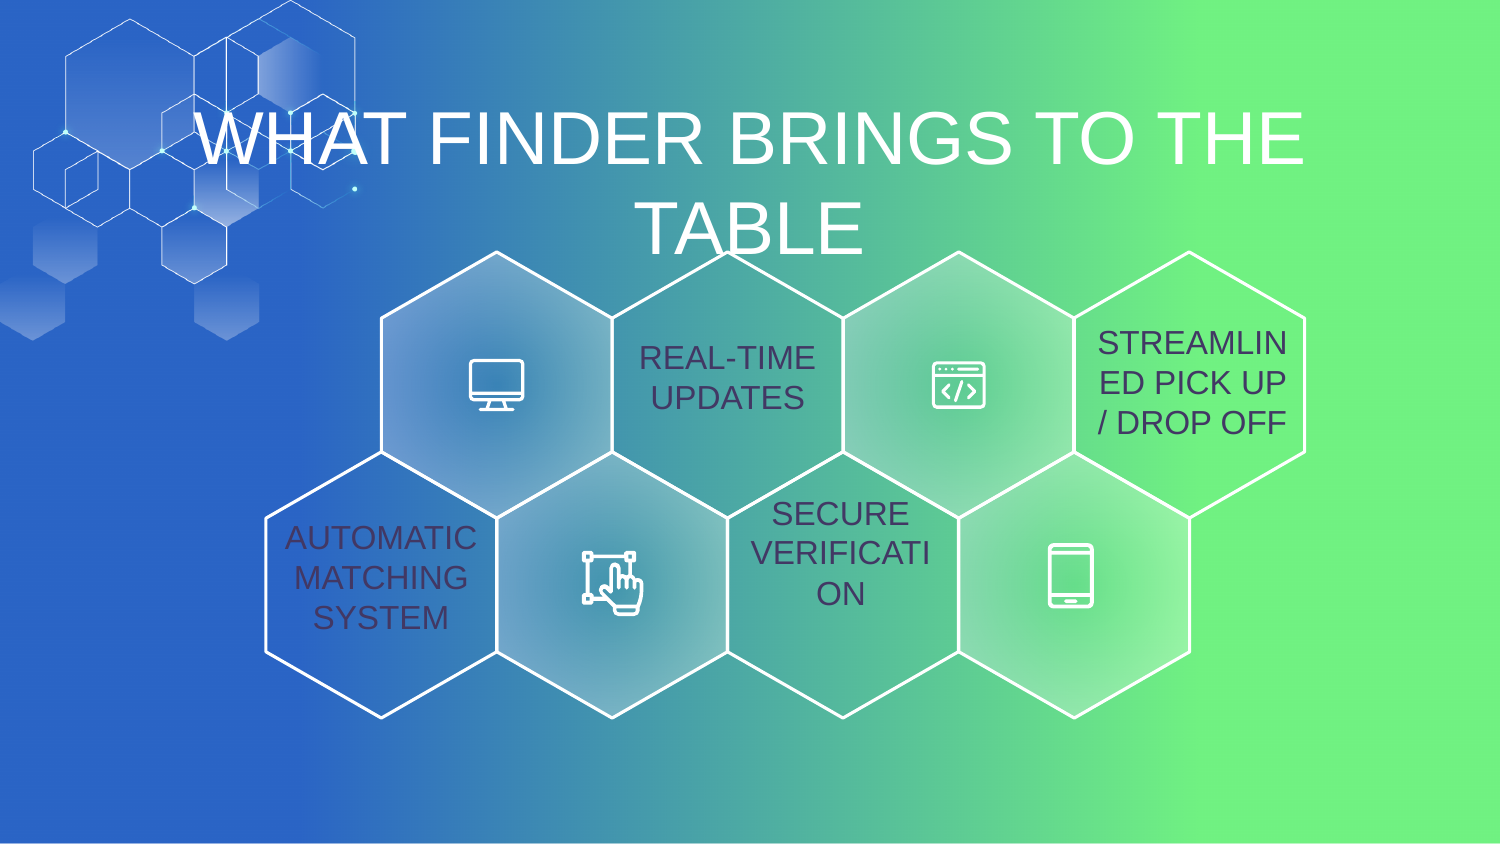

# WHAT FINDER BRINGS TO THE TABLE

REAL-TIME UPDATES
STREAMLINED PICK UP / DROP OFF

SECURE VERIFICATION

AUTOMATIC MATCHING SYSTEM